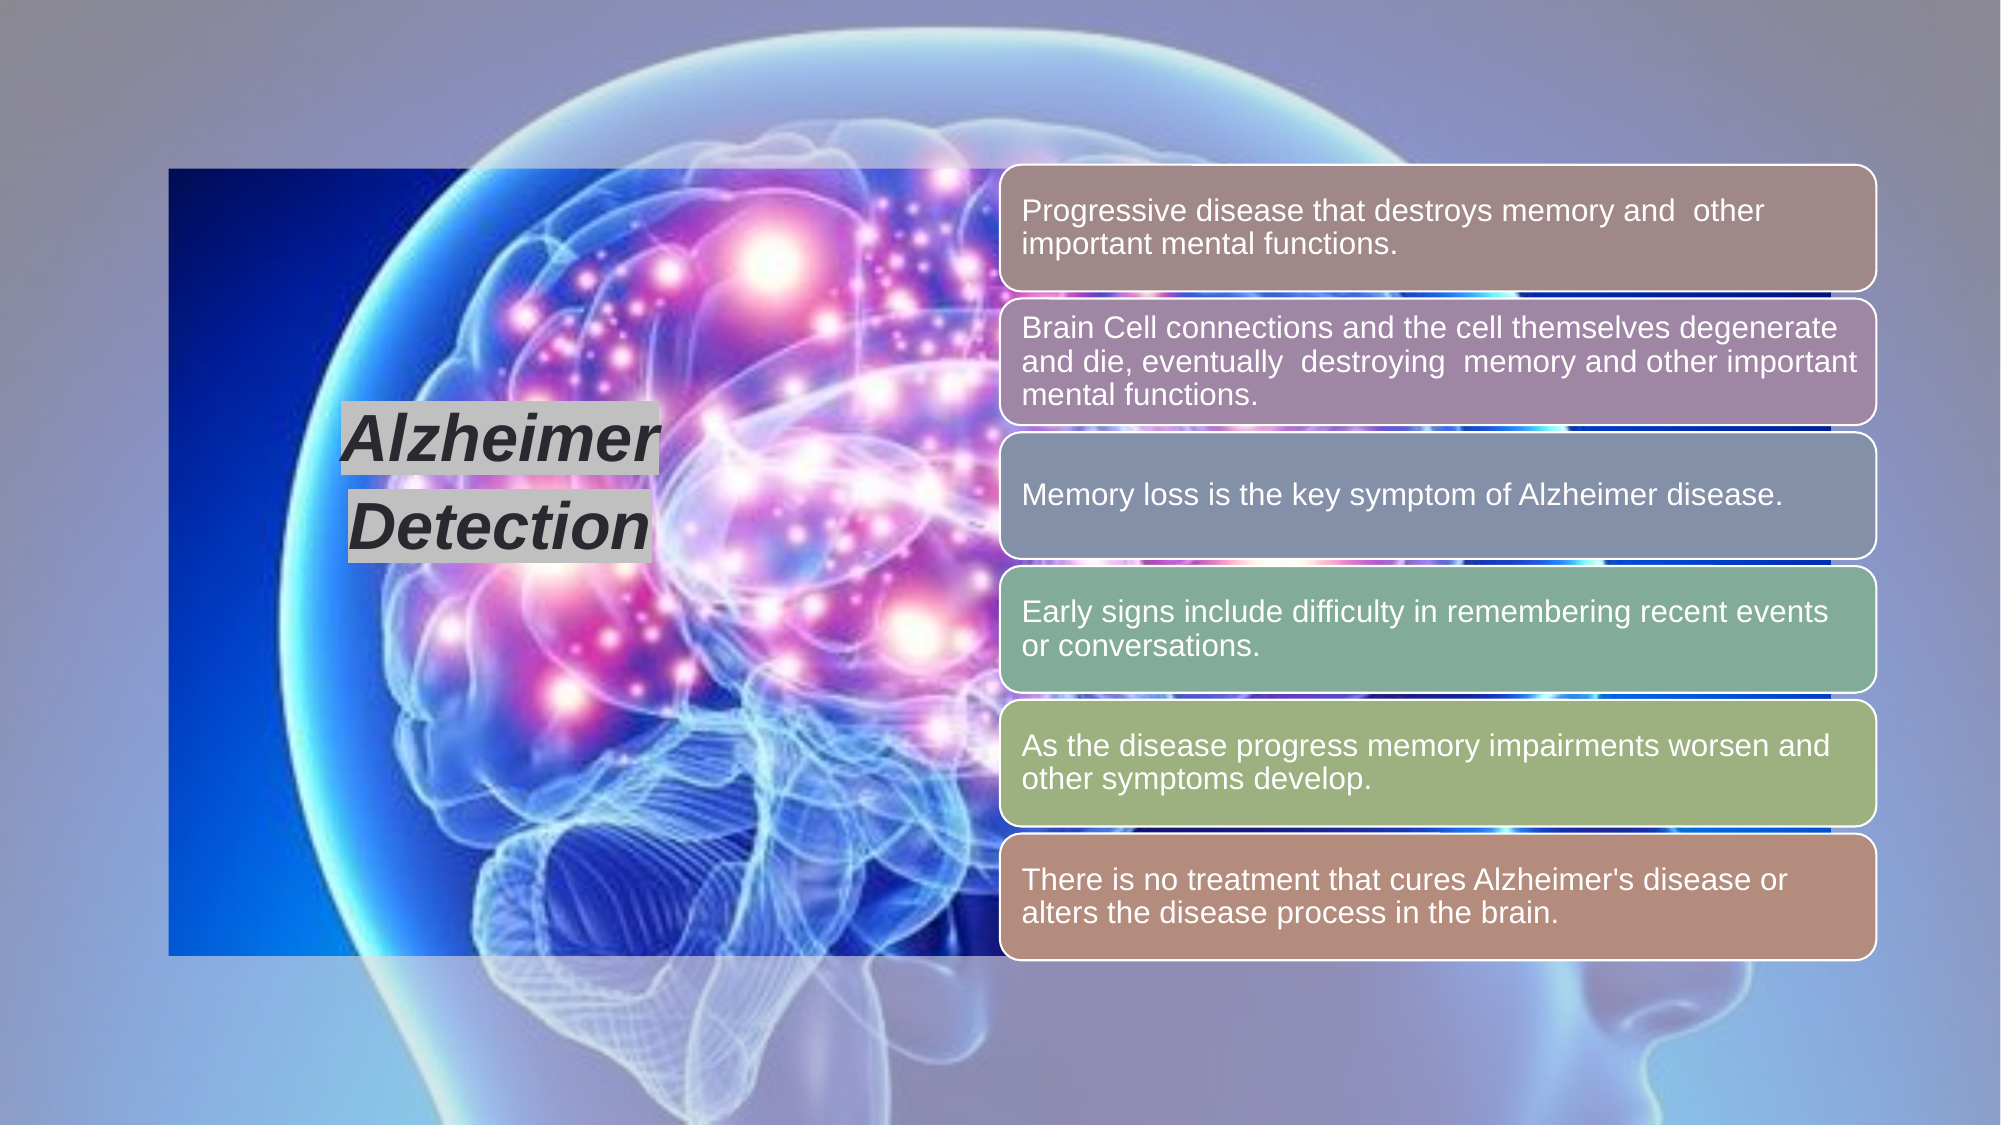

Progressive disease that destroys memory and  other important mental functions.
Brain Cell connections and the cell themselves degenerate and die, eventually  destroying  memory and other important mental functions.
Memory loss is the key symptom of Alzheimer disease.
Early signs include difficulty in remembering recent events or conversations.
As the disease progress memory impairments worsen and other symptoms develop.
There is no treatment that cures Alzheimer's disease or alters the disease process in the brain.
# Alzheimer Detection